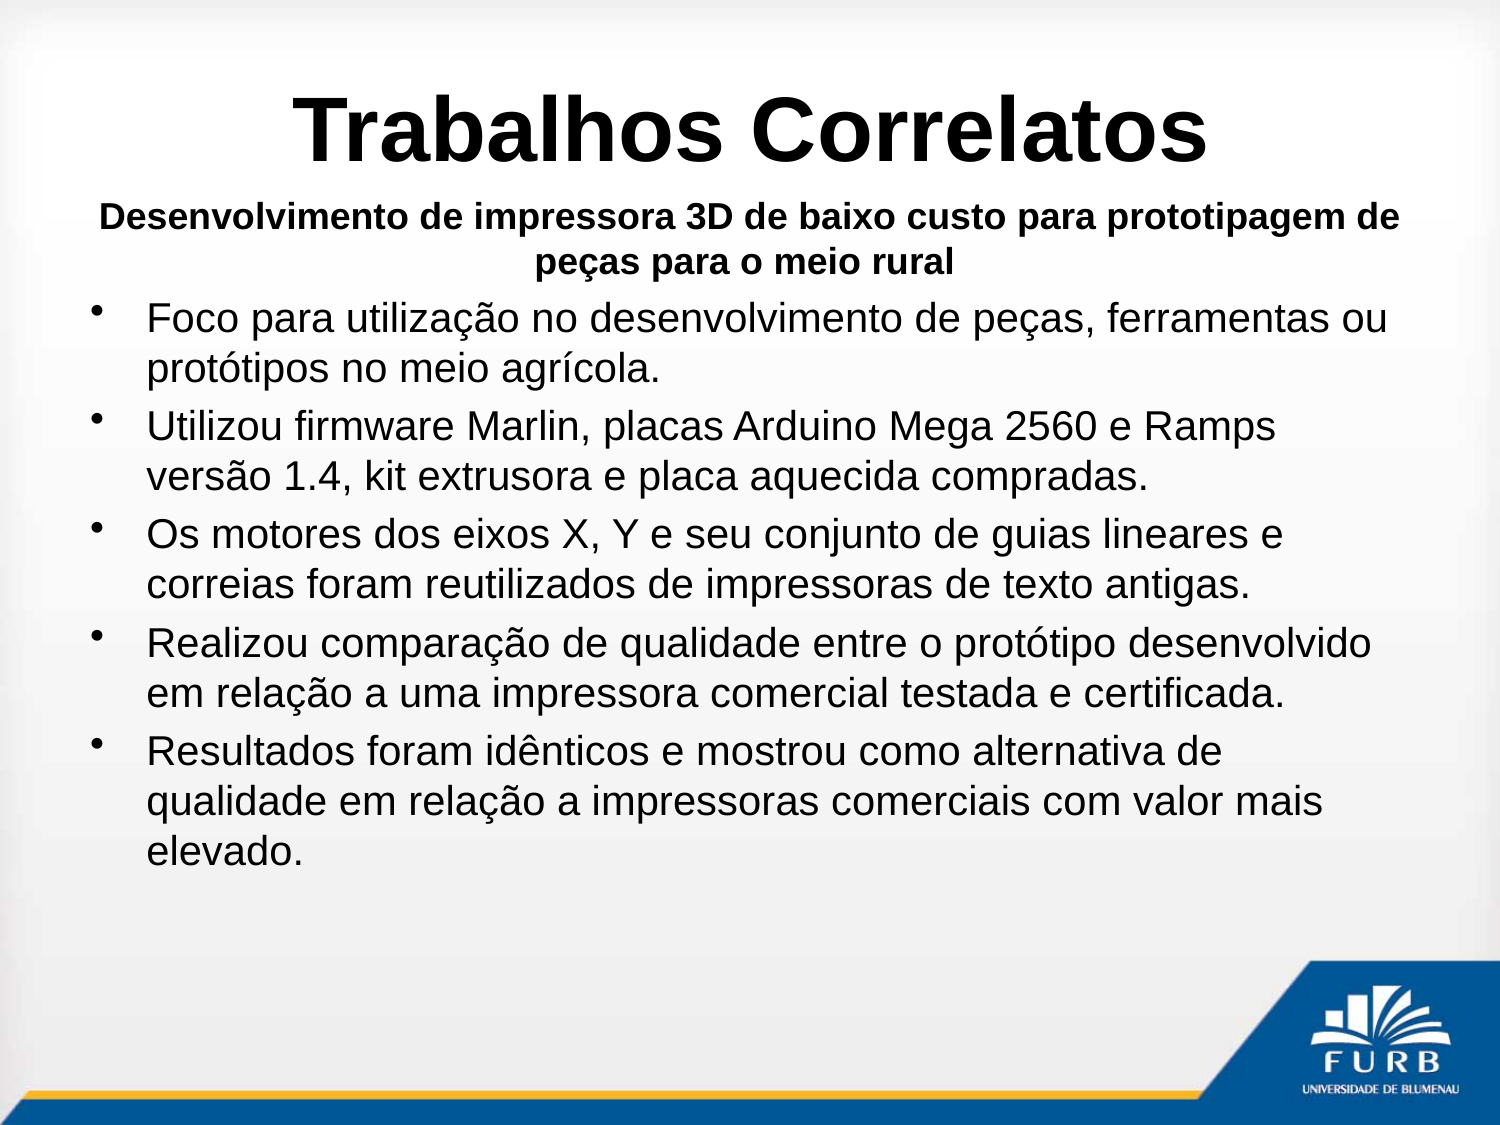

# Trabalhos Correlatos
Desenvolvimento de impressora 3D de baixo custo para prototipagem de peças para o meio rural
Foco para utilização no desenvolvimento de peças, ferramentas ou protótipos no meio agrícola.
Utilizou firmware Marlin, placas Arduino Mega 2560 e Ramps versão 1.4, kit extrusora e placa aquecida compradas.
Os motores dos eixos X, Y e seu conjunto de guias lineares e correias foram reutilizados de impressoras de texto antigas.
Realizou comparação de qualidade entre o protótipo desenvolvido em relação a uma impressora comercial testada e certificada.
Resultados foram idênticos e mostrou como alternativa de qualidade em relação a impressoras comerciais com valor mais elevado.